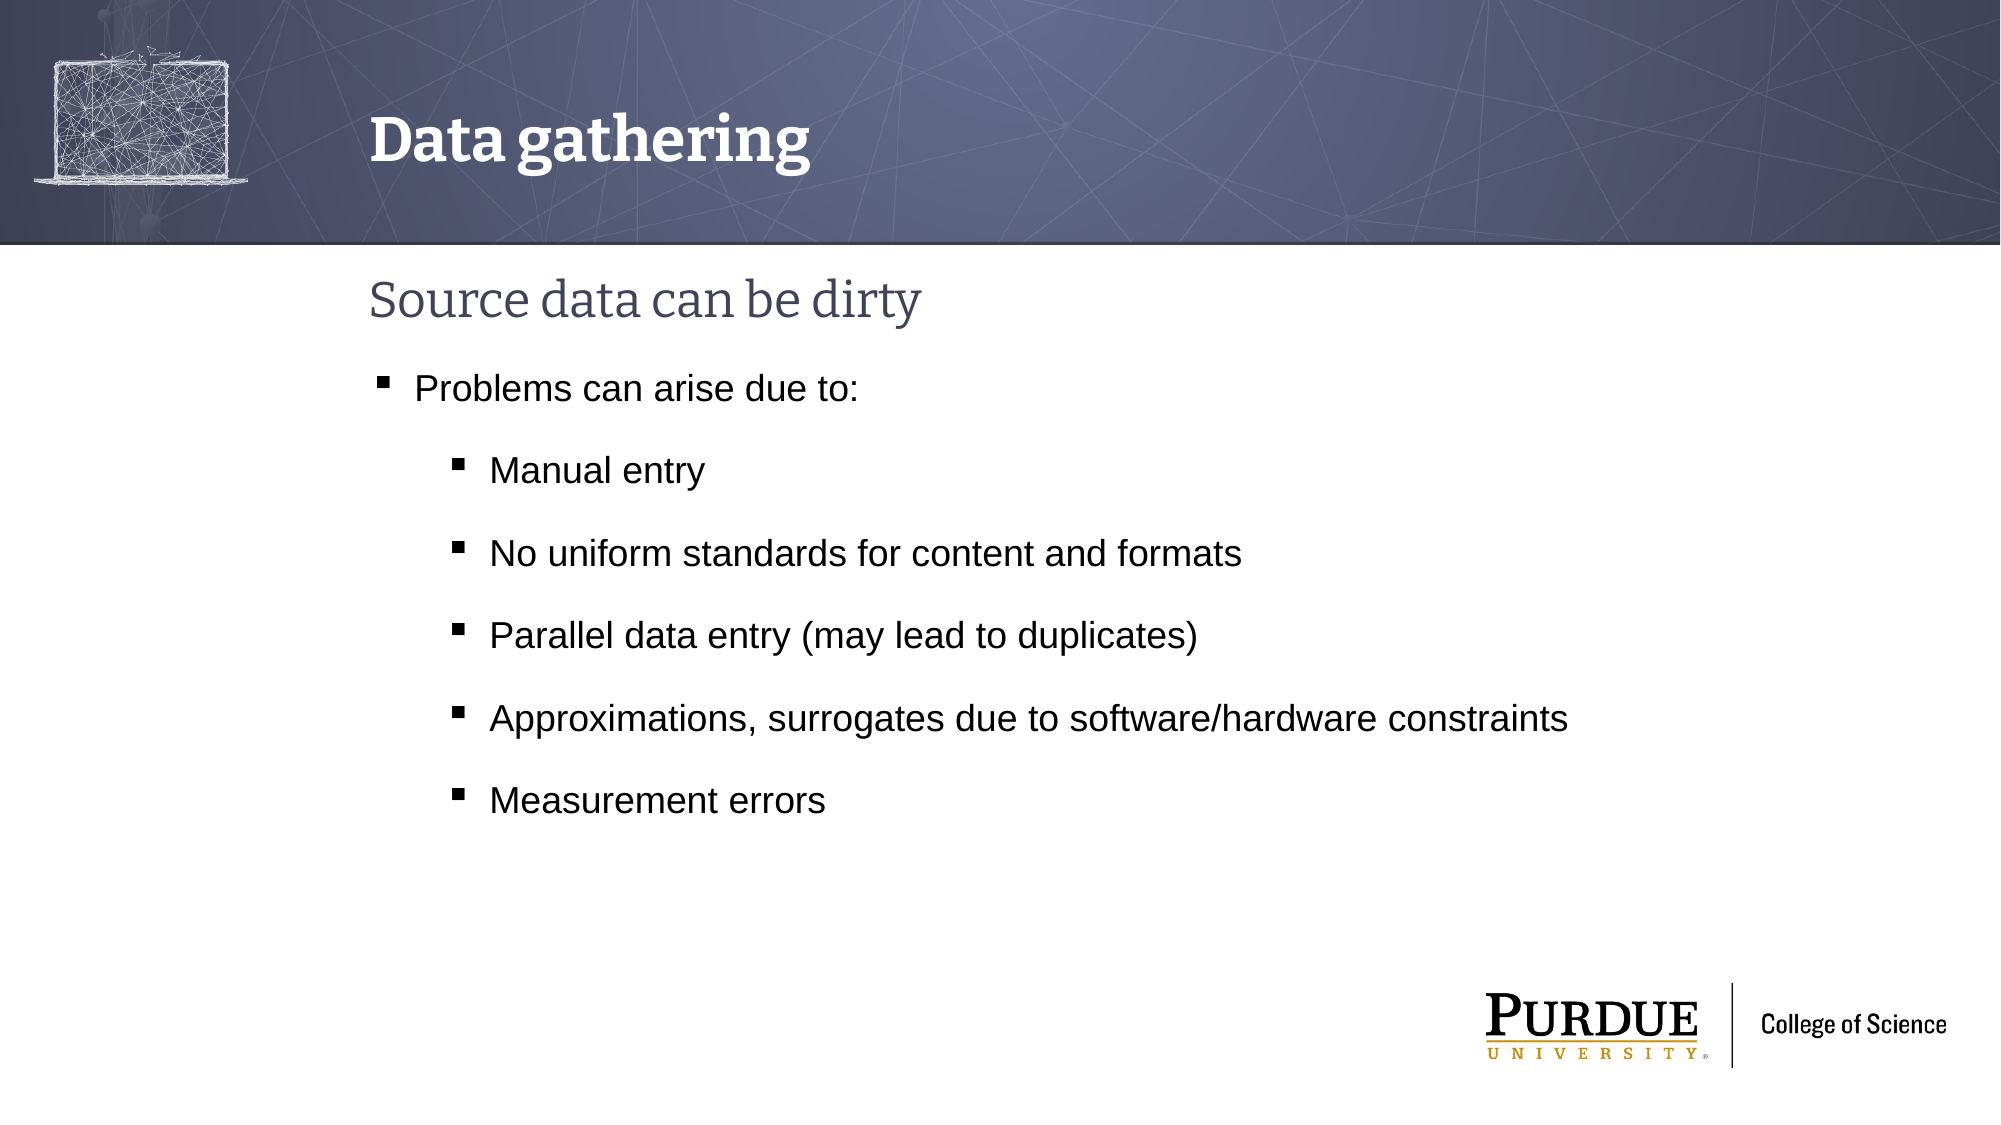

# Data gathering
Source data can be dirty
Problems can arise due to:
Manual entry
No uniform standards for content and formats
Parallel data entry (may lead to duplicates)
Approximations, surrogates due to software/hardware constraints
Measurement errors